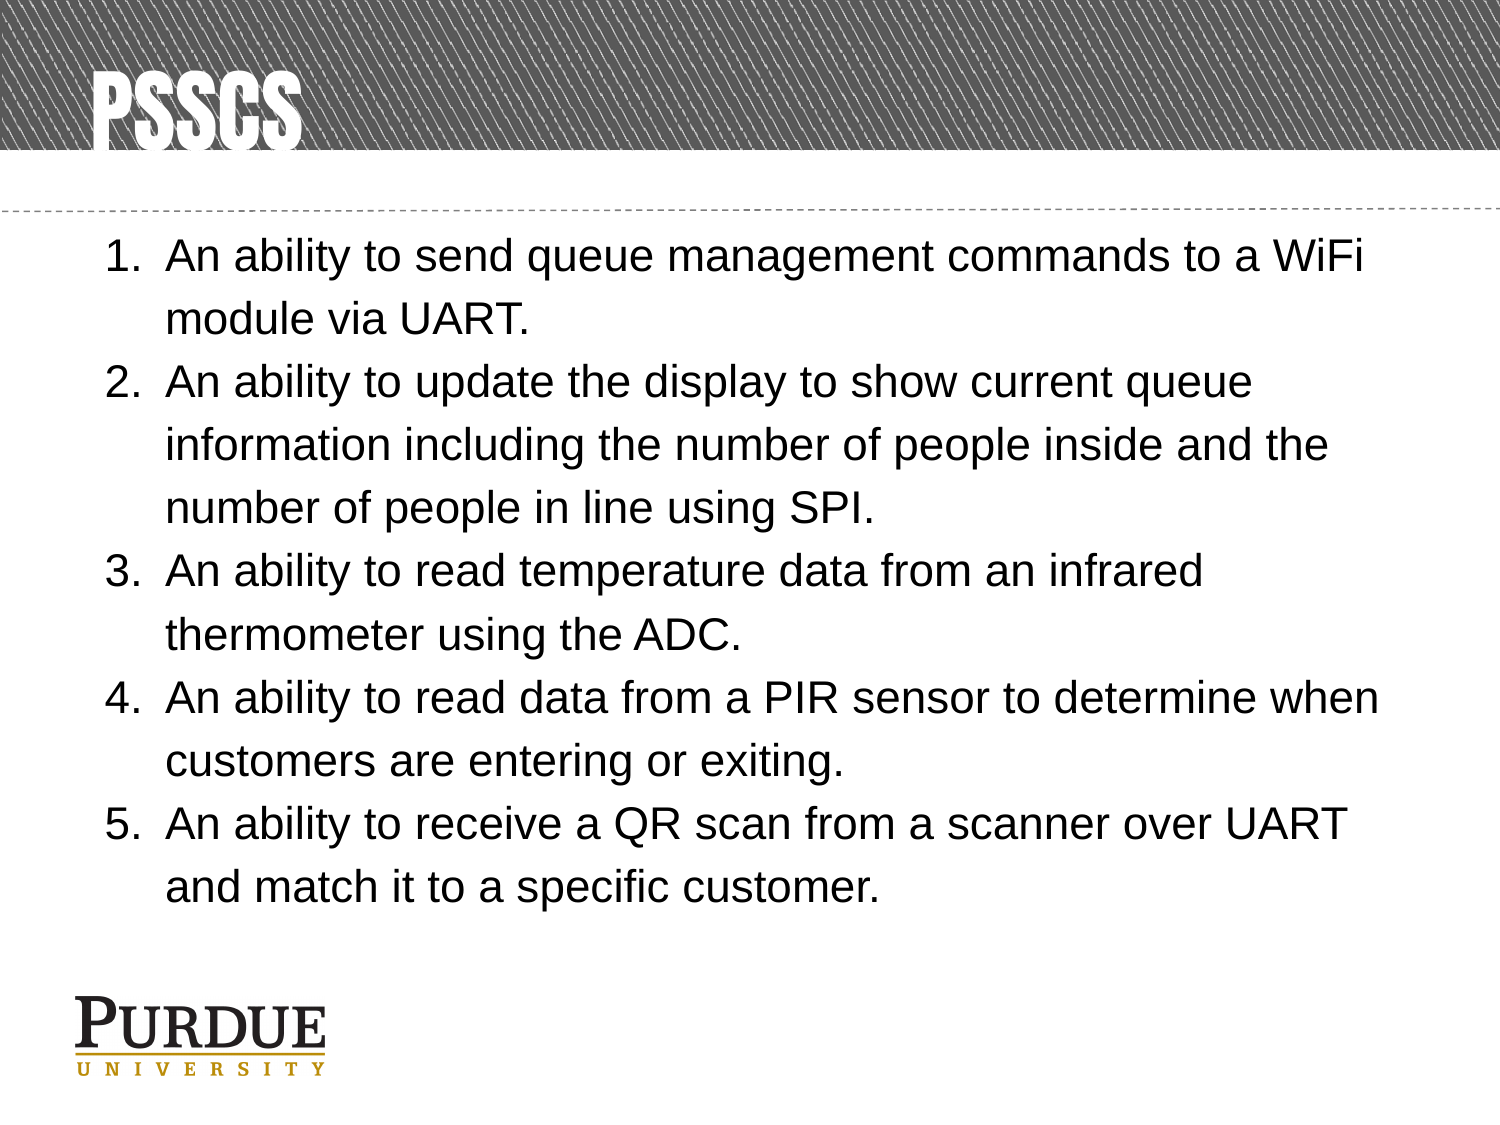

# PSSCS
An ability to send queue management commands to a WiFi module via UART.
An ability to update the display to show current queue information including the number of people inside and the number of people in line using SPI.
An ability to read temperature data from an infrared thermometer using the ADC.
An ability to read data from a PIR sensor to determine when customers are entering or exiting.
An ability to receive a QR scan from a scanner over UART and match it to a specific customer.